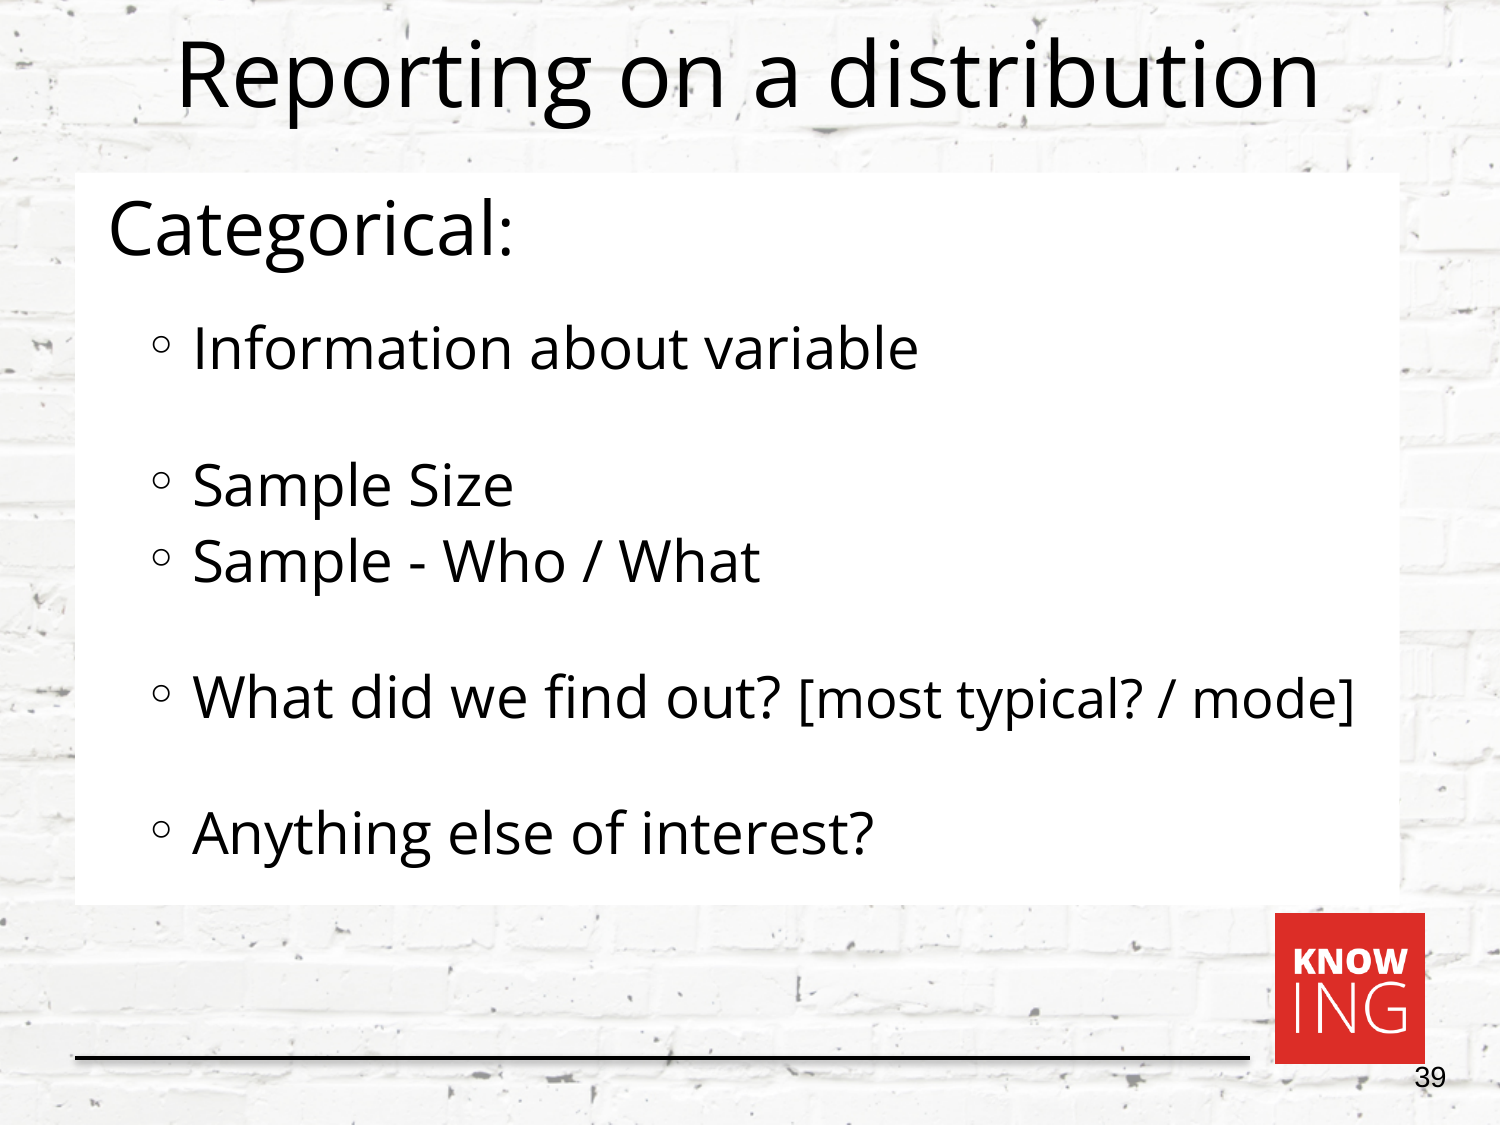

# Reporting on a distribution
Categorical:

Information about variable

Sample Size
Sample - Who / What

What did we find out? [most typical? / mode]

Anything else of interest?

39